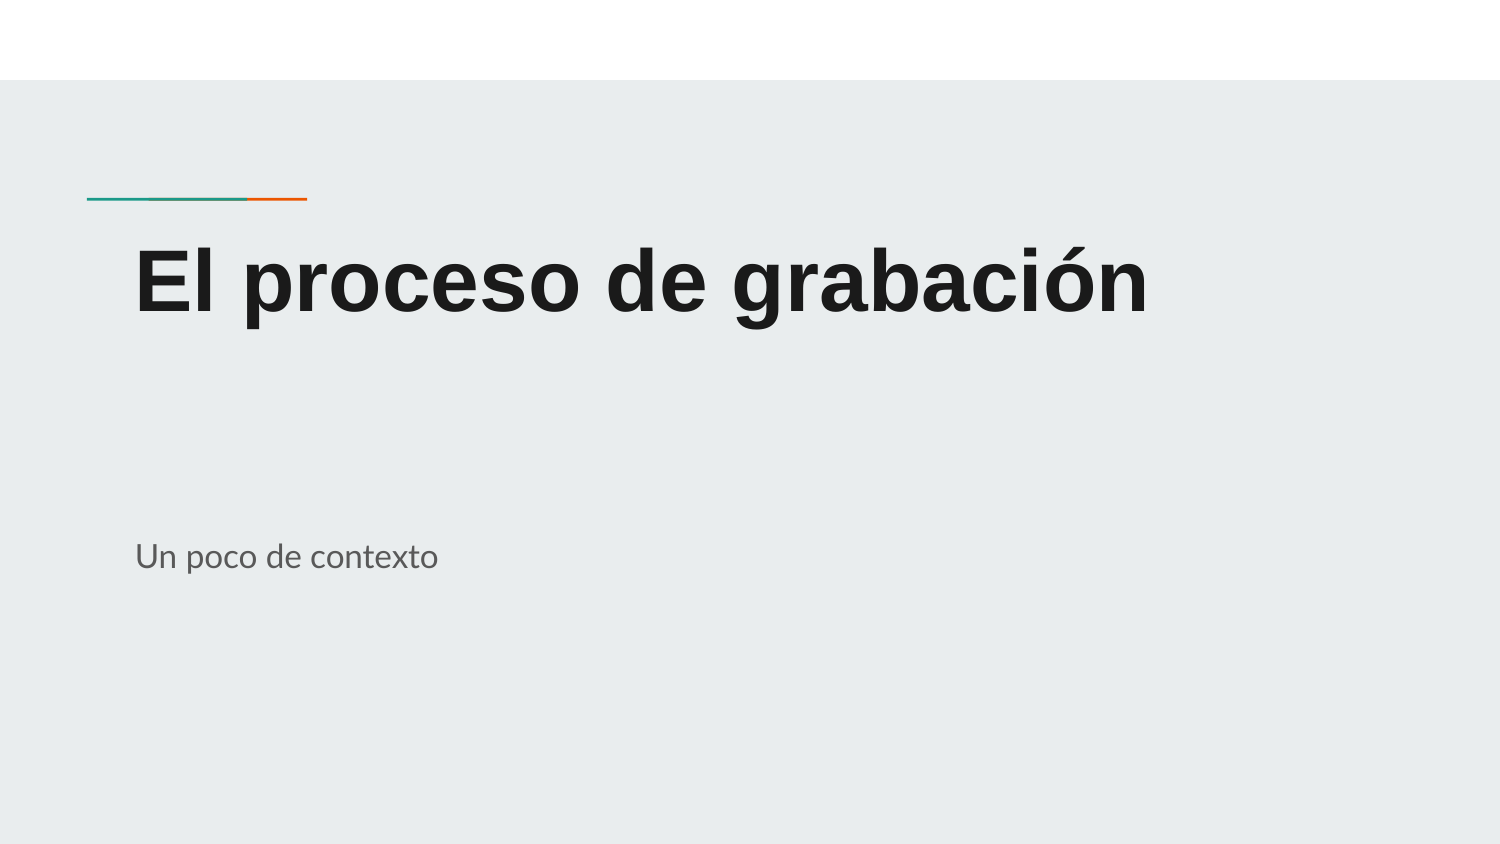

# El proceso de grabación
Un poco de contexto